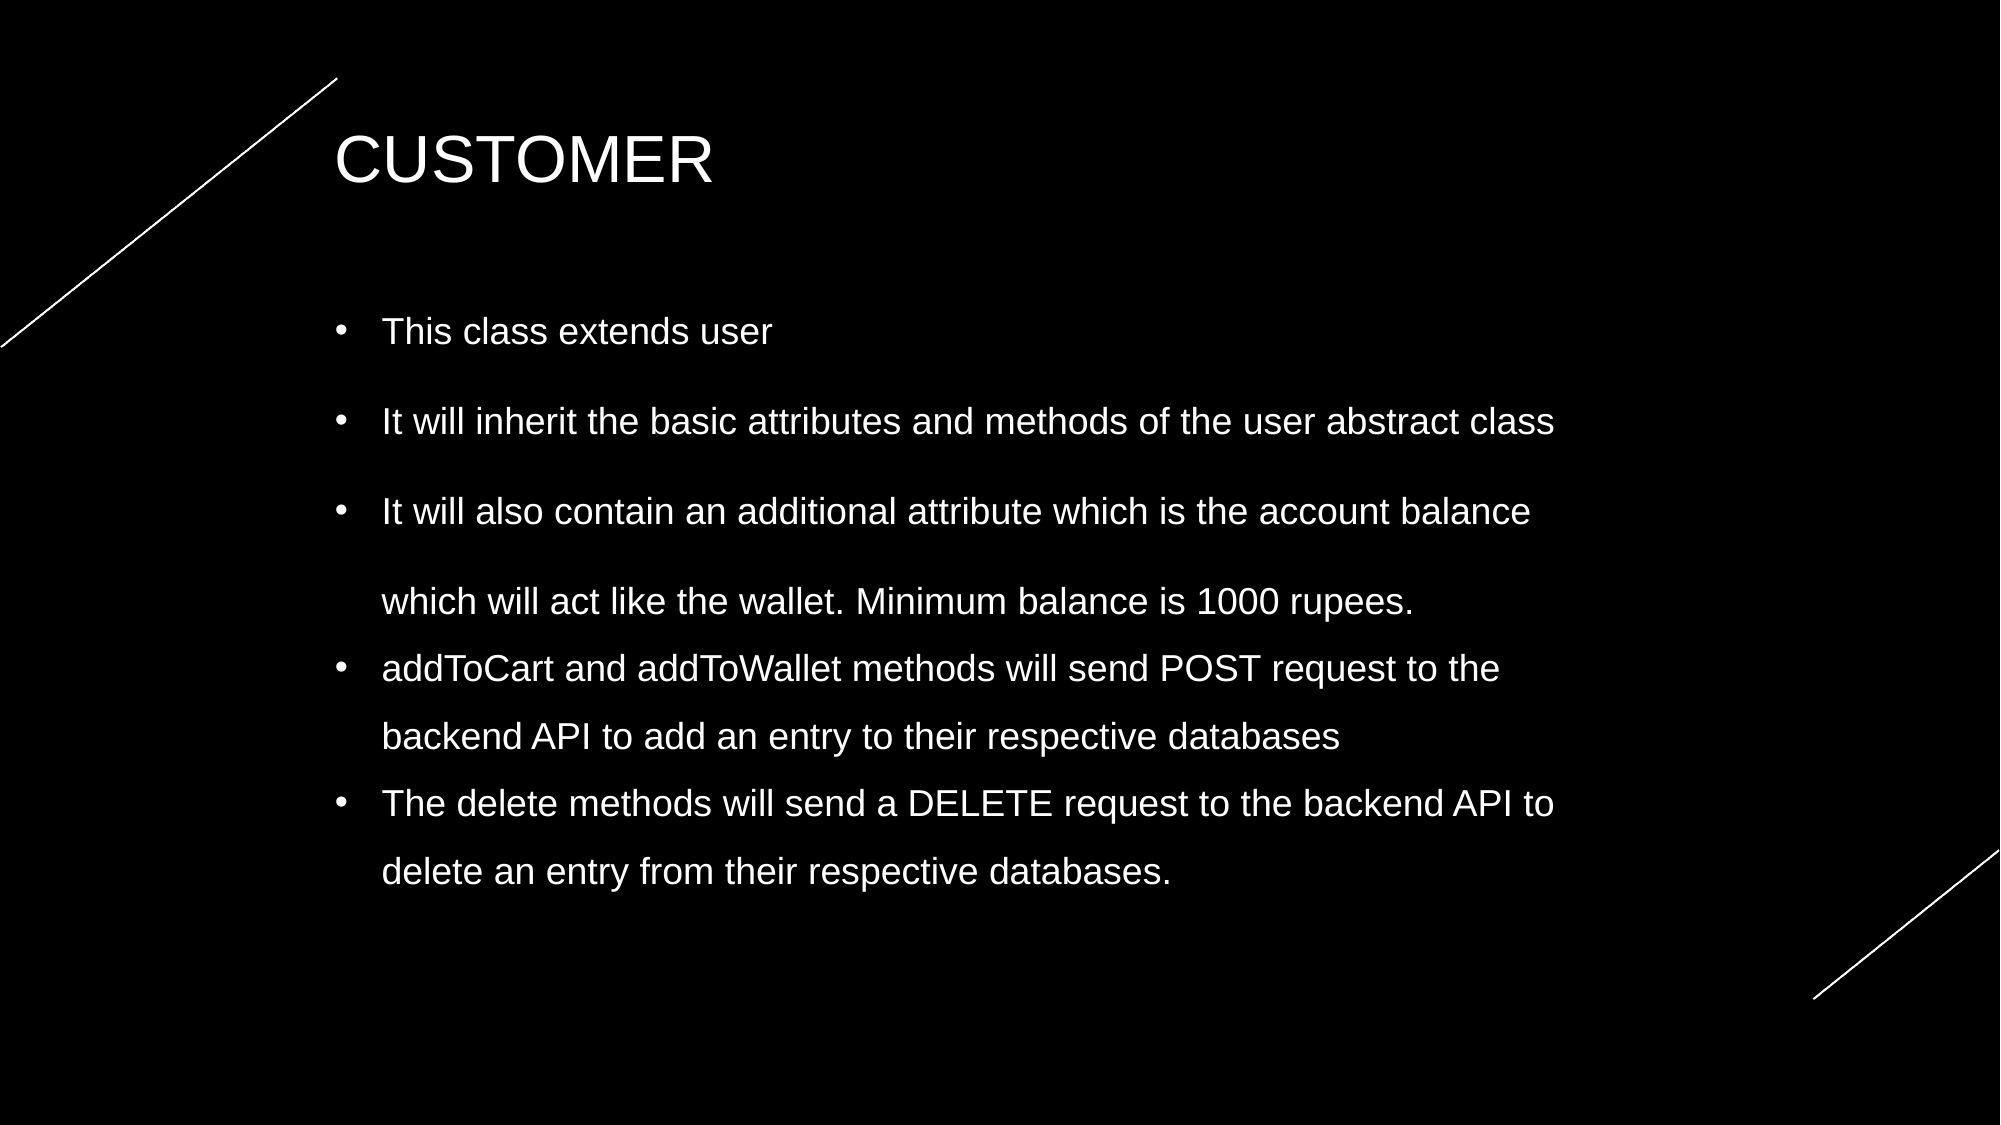

CUSTOMER
This class extends user
It will inherit the basic attributes and methods of the user abstract class
It will also contain an additional attribute which is the account balance which will act like the wallet. Minimum balance is 1000 rupees.
addToCart and addToWallet methods will send POST request to the backend API to add an entry to their respective databases
The delete methods will send a DELETE request to the backend API to delete an entry from their respective databases.